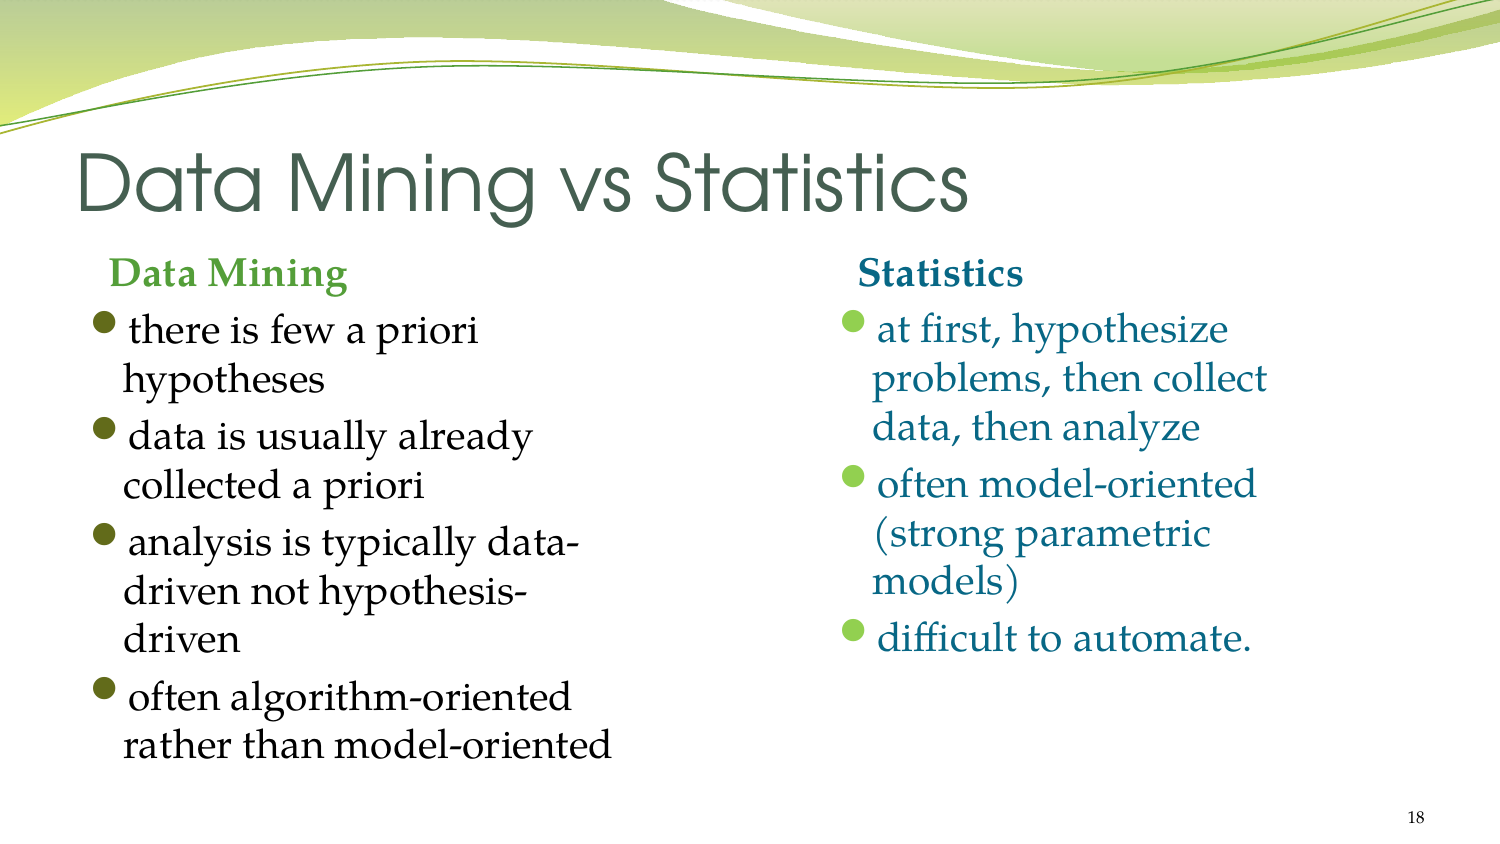

# Data Mining vs Statistics
Data Mining
there is few a priori hypotheses
data is usually already collected a priori
analysis is typically data-driven not hypothesis-driven
often algorithm-oriented rather than model-oriented
Statistics
at first, hypothesize problems, then collect data, then analyze
often model-oriented (strong parametric models)
difficult to automate.

18